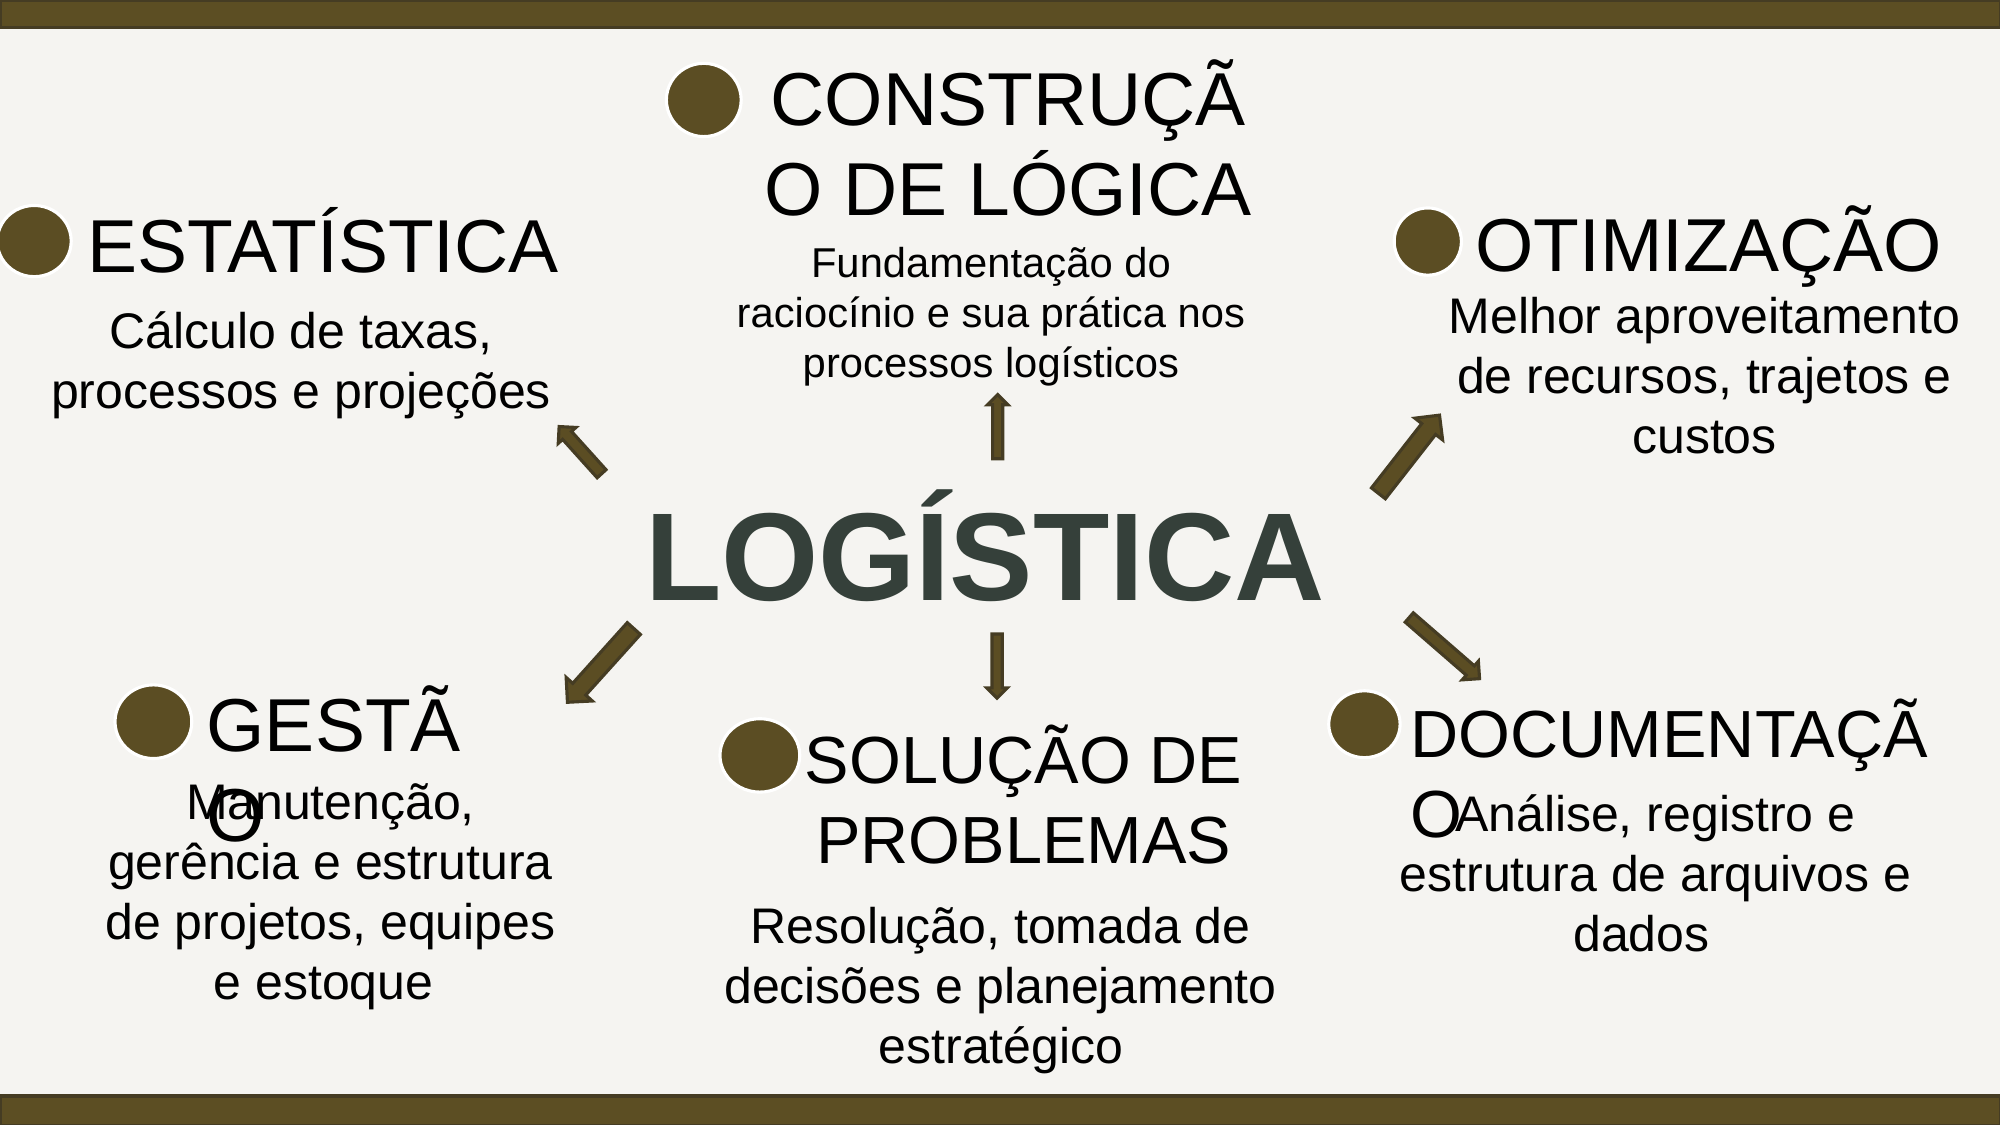

CONSTRUÇÃO DE LÓGICA

OTIMIZAÇÃO
ESTATÍSTICA

Fundamentação do raciocínio e sua prática nos processos logísticos
Melhor aproveitamento de recursos, trajetos e custos
Cálculo de taxas, processos e projeções

# LOGÍSTICA

GESTÃO
DOCUMENTAÇÃO

SOLUÇÃO DE PROBLEMAS

Manutenção, gerência e estrutura de projetos, equipes e estoque
Análise, registro e estrutura de arquivos e dados
Resolução, tomada de decisões e planejamento estratégico